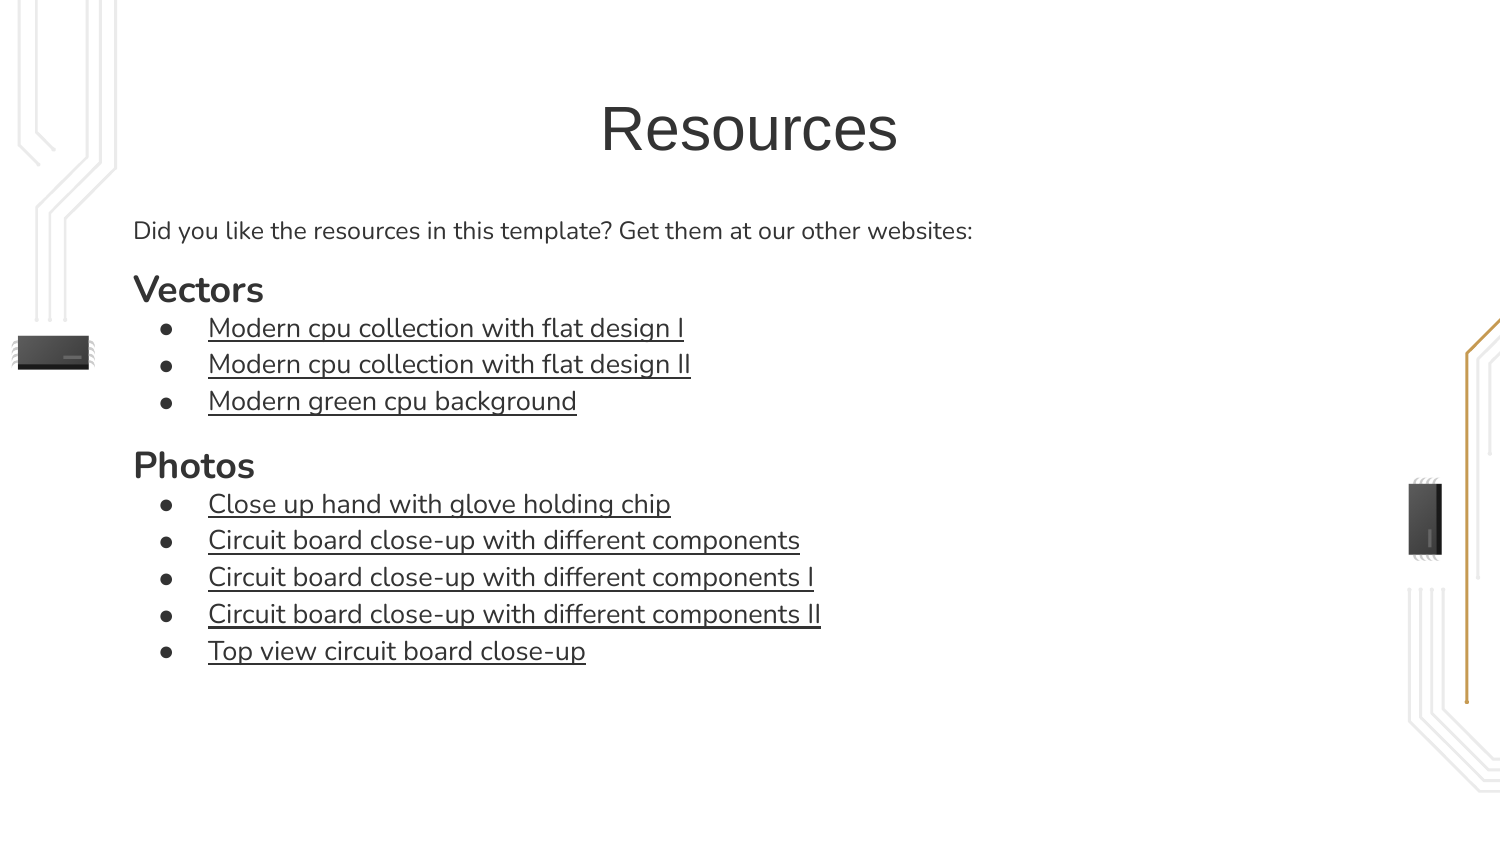

# Resources
Did you like the resources in this template? Get them at our other websites:
Vectors
Modern cpu collection with flat design I
Modern cpu collection with flat design II
Modern green cpu background
Photos
Close up hand with glove holding chip
Circuit board close-up with different components
Circuit board close-up with different components I
Circuit board close-up with different components II
Top view circuit board close-up